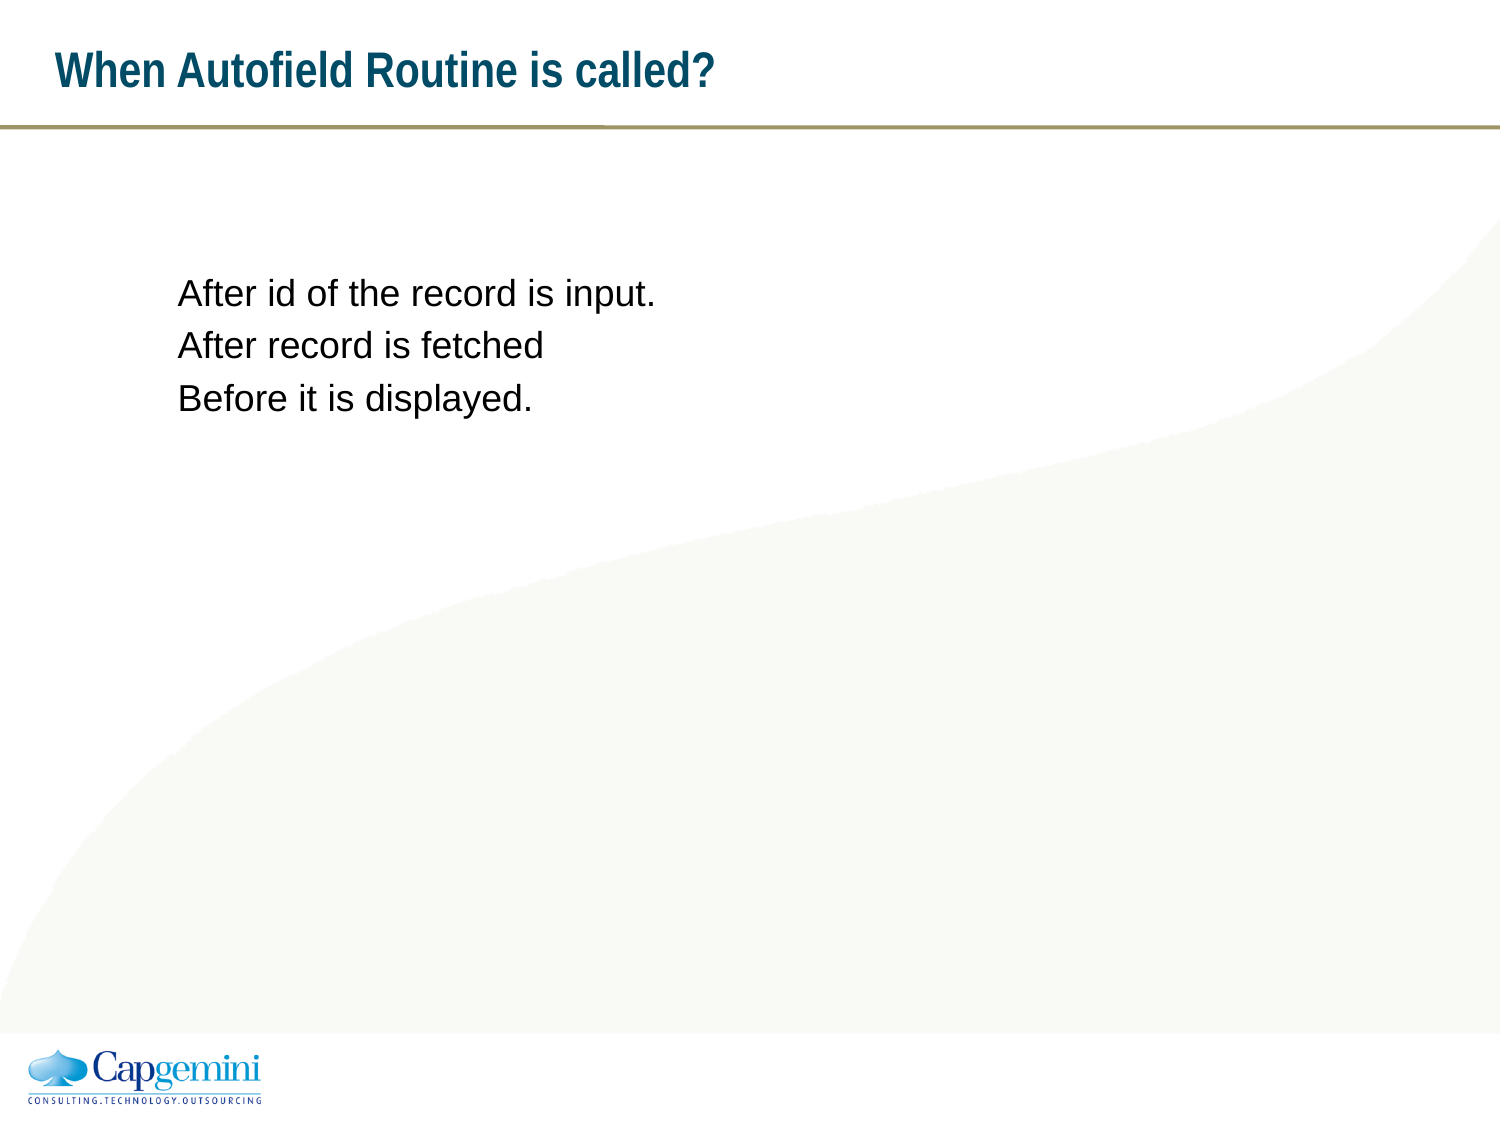

# When Autofield Routine is called?
After id of the record is input.
After record is fetched
Before it is displayed.